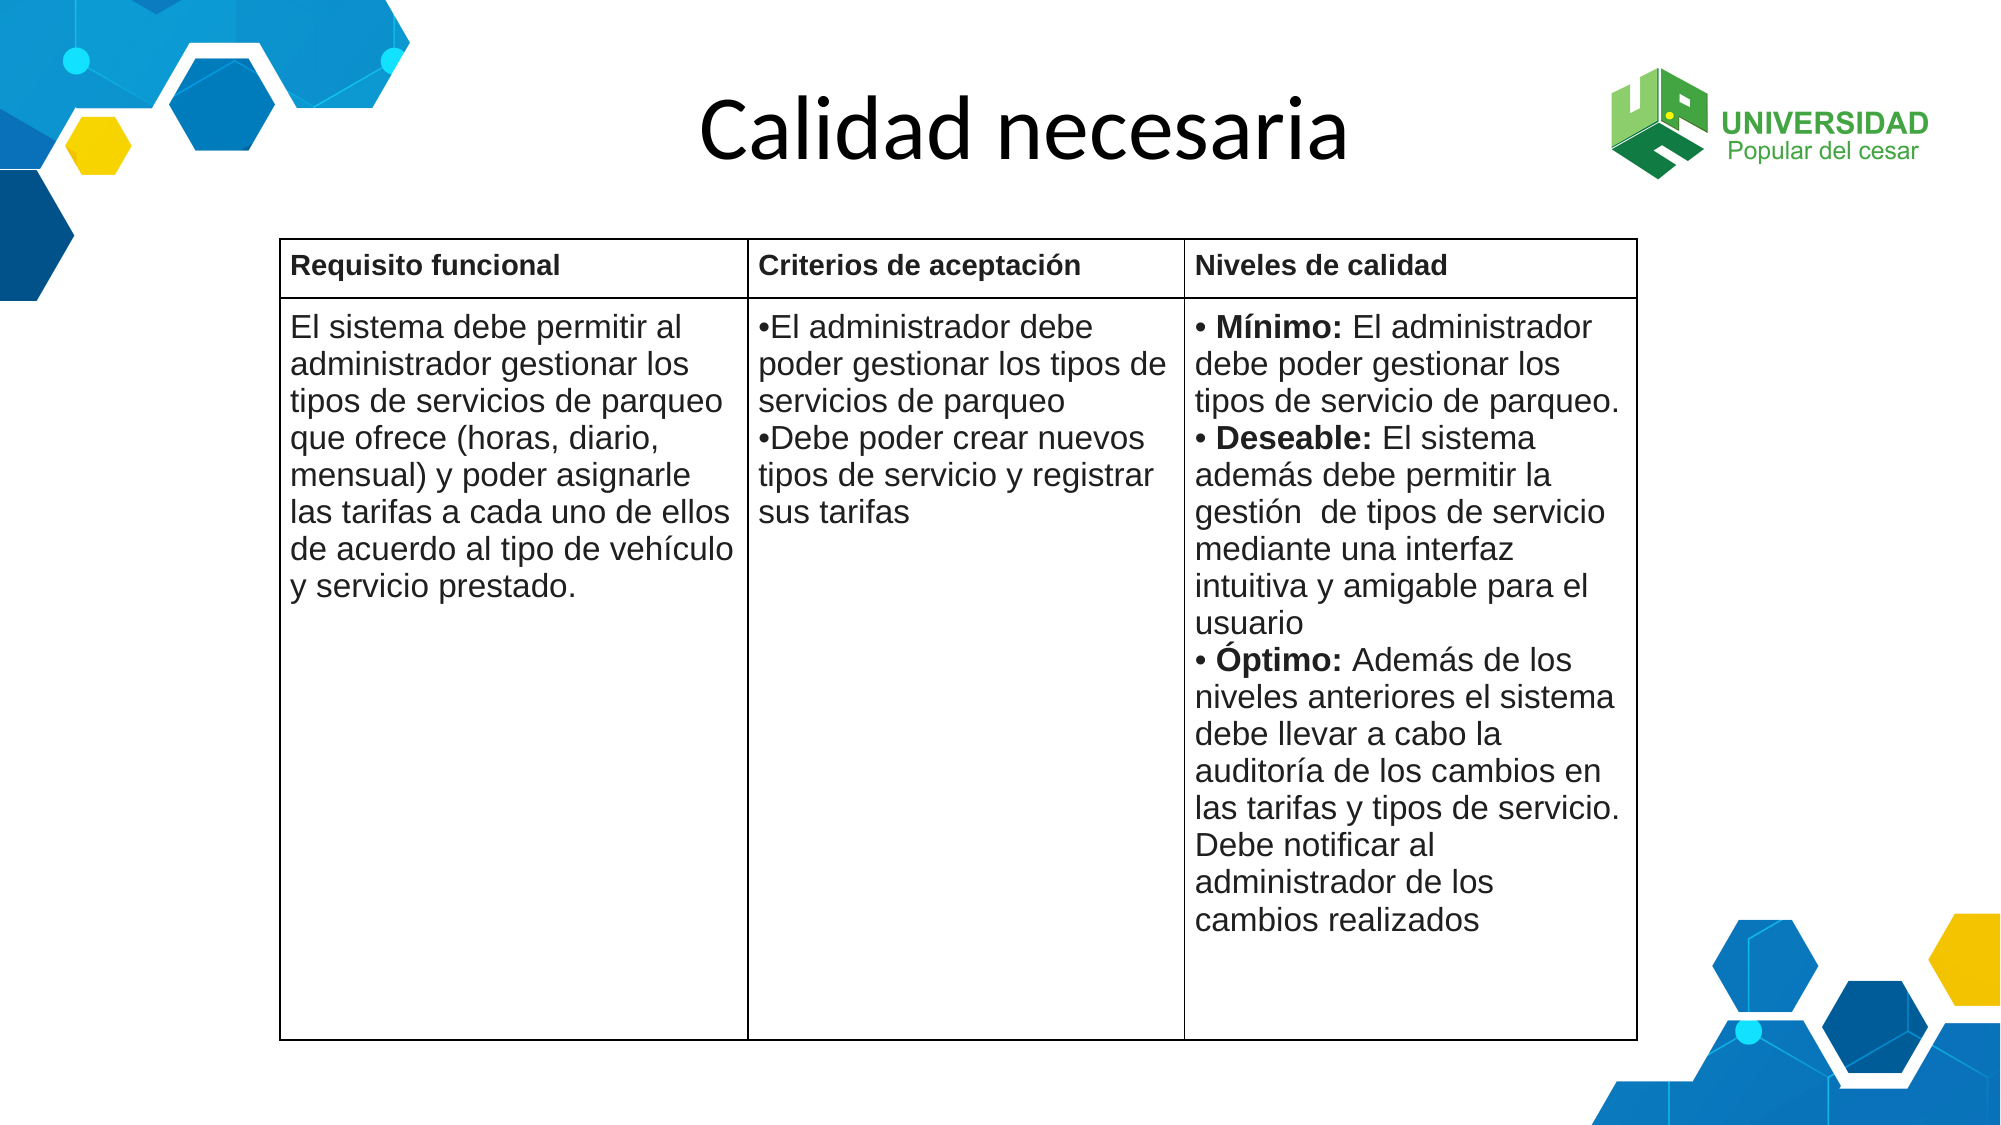

# Calidad necesaria
| Requisito funcional | Criterios de aceptación | Niveles de calidad |
| --- | --- | --- |
| El sistema debe permitir al administrador gestionar los tipos de servicios de parqueo que ofrece (horas, diario, mensual) y poder asignarle las tarifas a cada uno de ellos de acuerdo al tipo de vehículo y servicio prestado. | El administrador debe poder gestionar los tipos de servicios de parqueo Debe poder crear nuevos tipos de servicio y registrar sus tarifas | Mínimo: El administrador debe poder gestionar los tipos de servicio de parqueo.  Deseable: El sistema además debe permitir la gestión  de tipos de servicio mediante una interfaz intuitiva y amigable para el usuario  Óptimo: Además de los niveles anteriores el sistema debe llevar a cabo la auditoría de los cambios en las tarifas y tipos de servicio. Debe notificar al administrador de los cambios realizados |